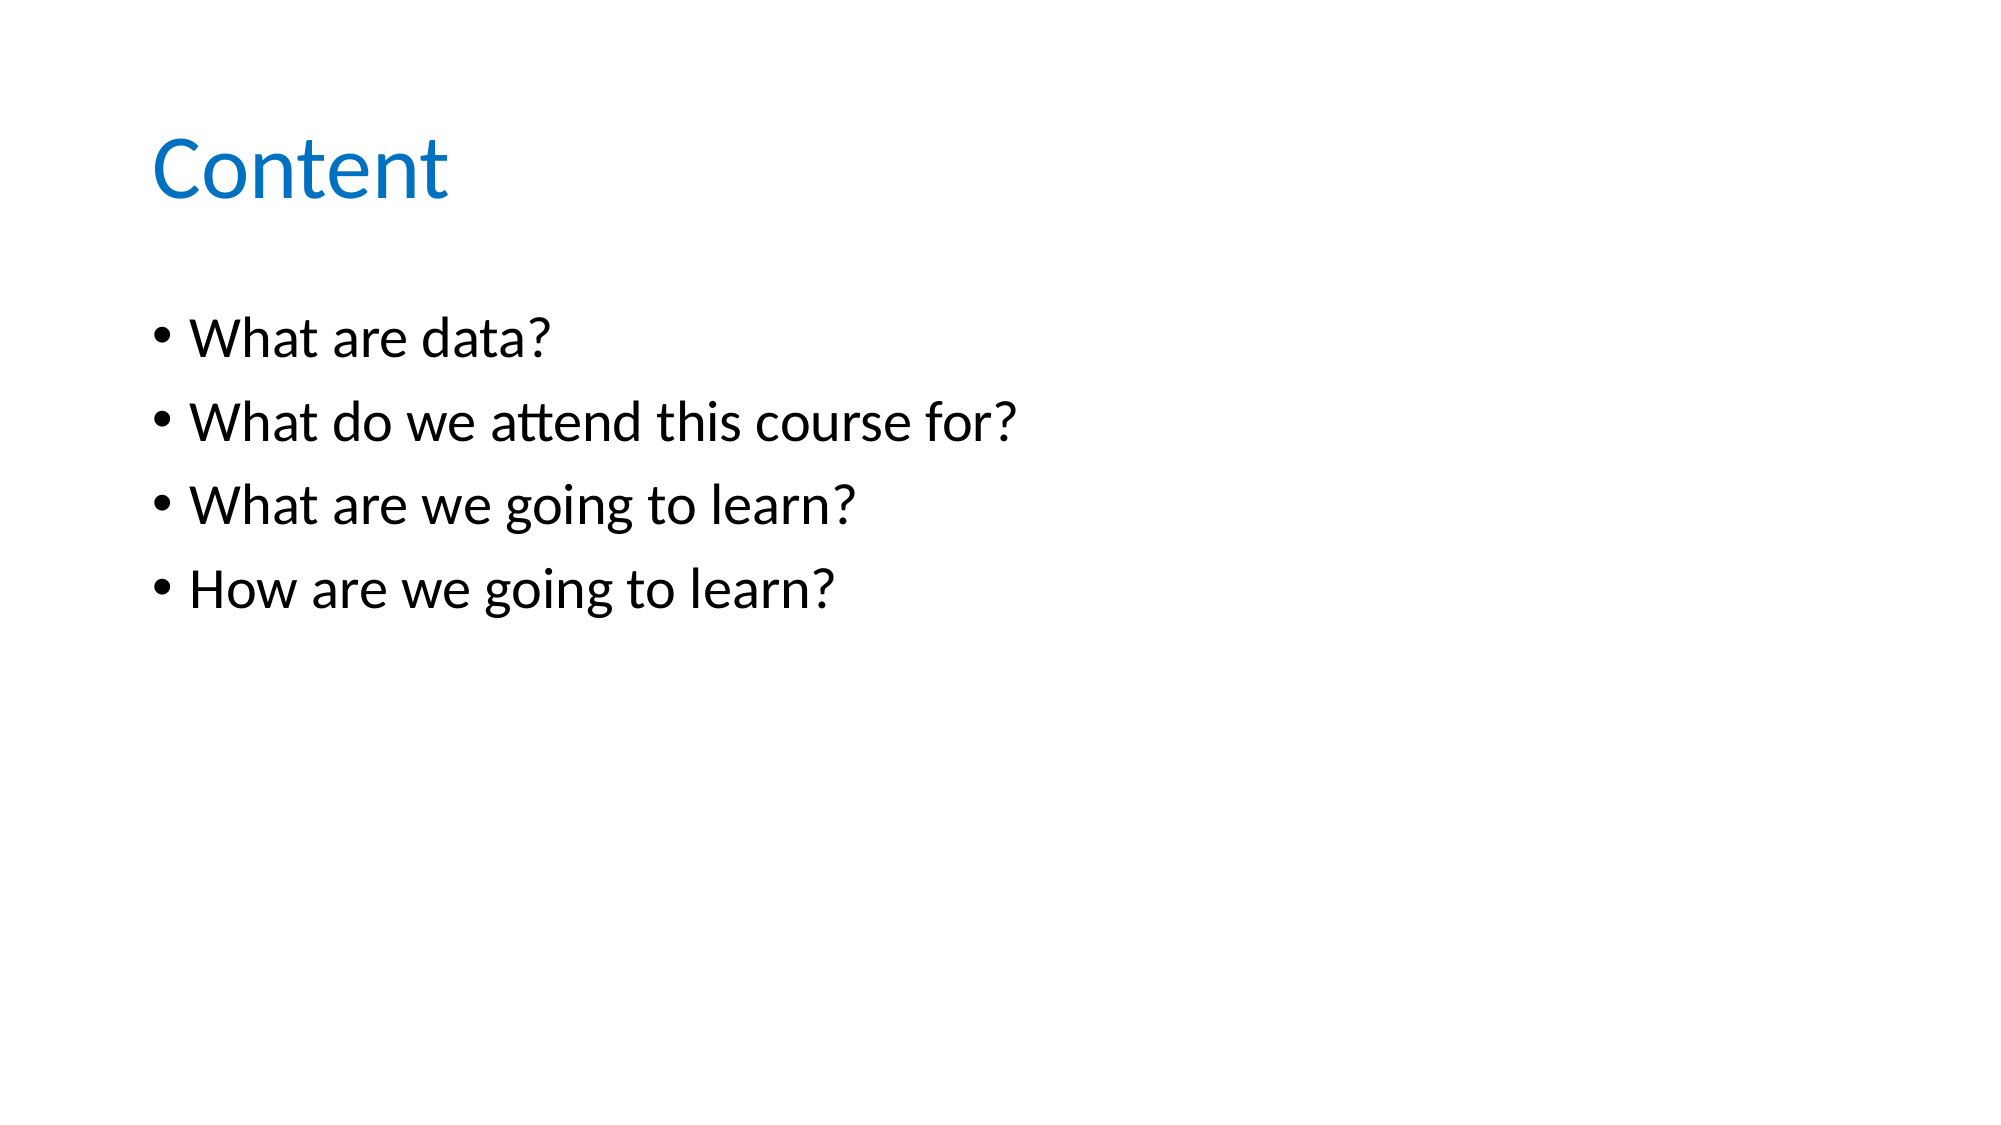

# Content
What are data?
What do we attend this course for?
What are we going to learn?
How are we going to learn?